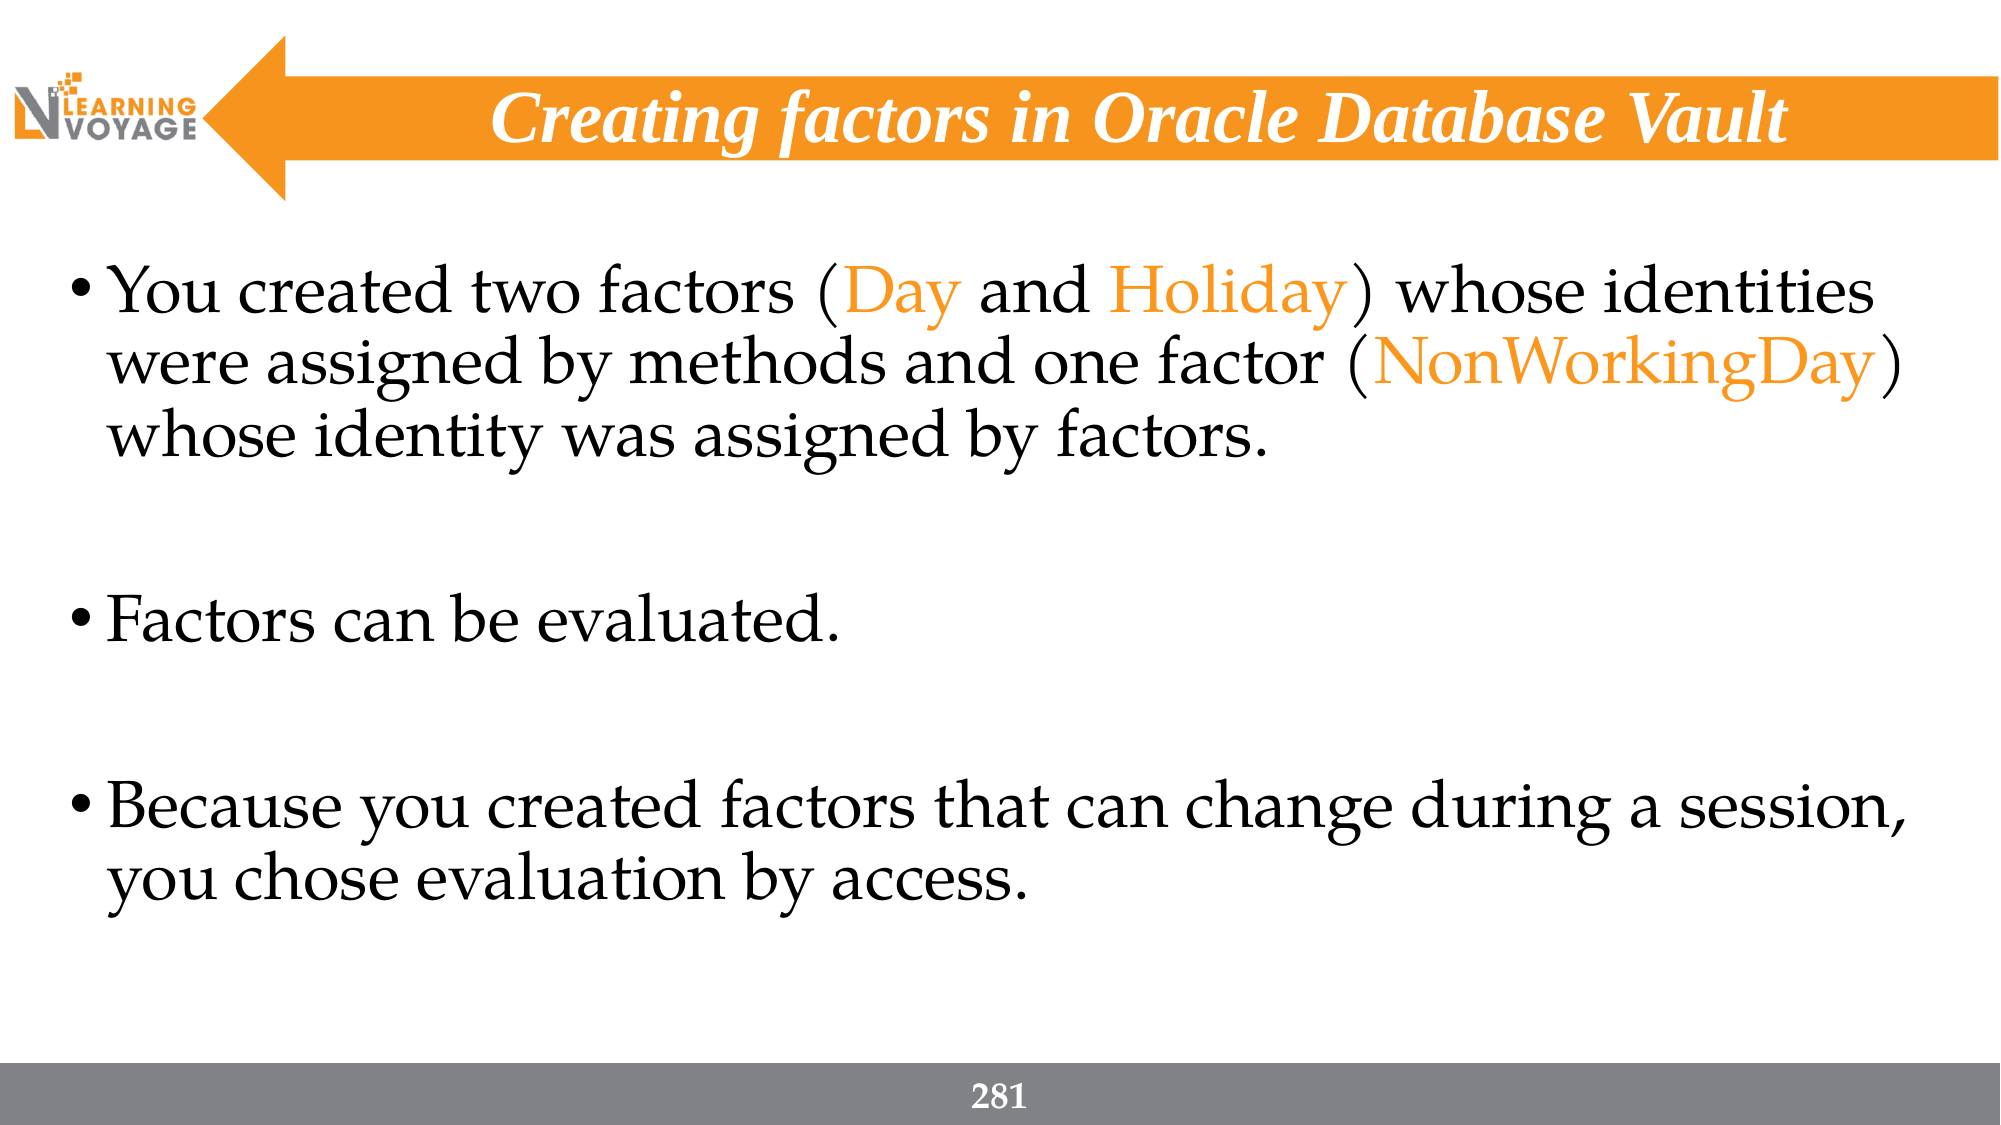

# Creating factors in Oracle Database Vault
You created two factors (Day and Holiday) whose identities were assigned by methods and one factor (NonWorkingDay) whose identity was assigned by factors.

Factors can be evaluated.

Because you created factors that can change during a session, you chose evaluation by access.

281